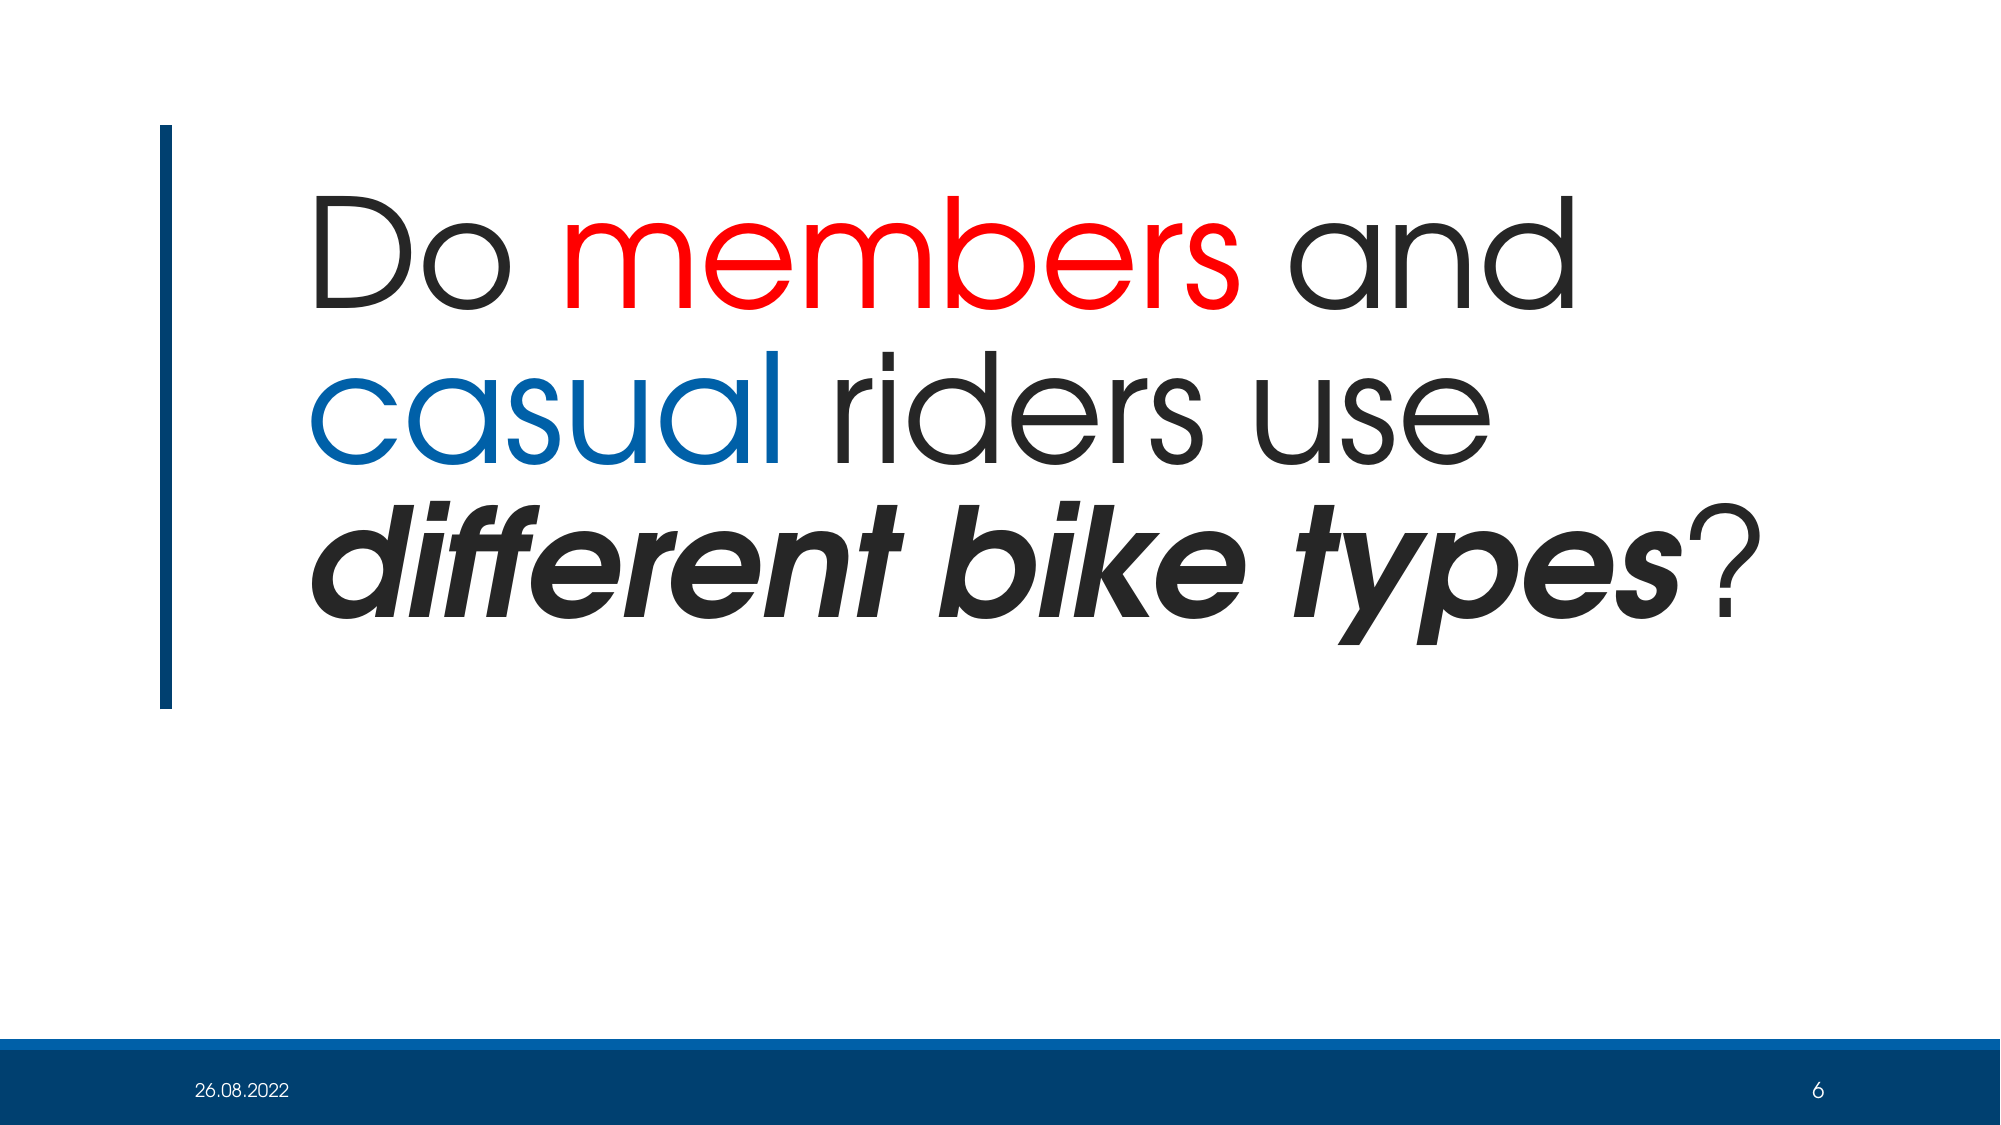

# Do members and casual riders use different bike types?
26.08.2022
6